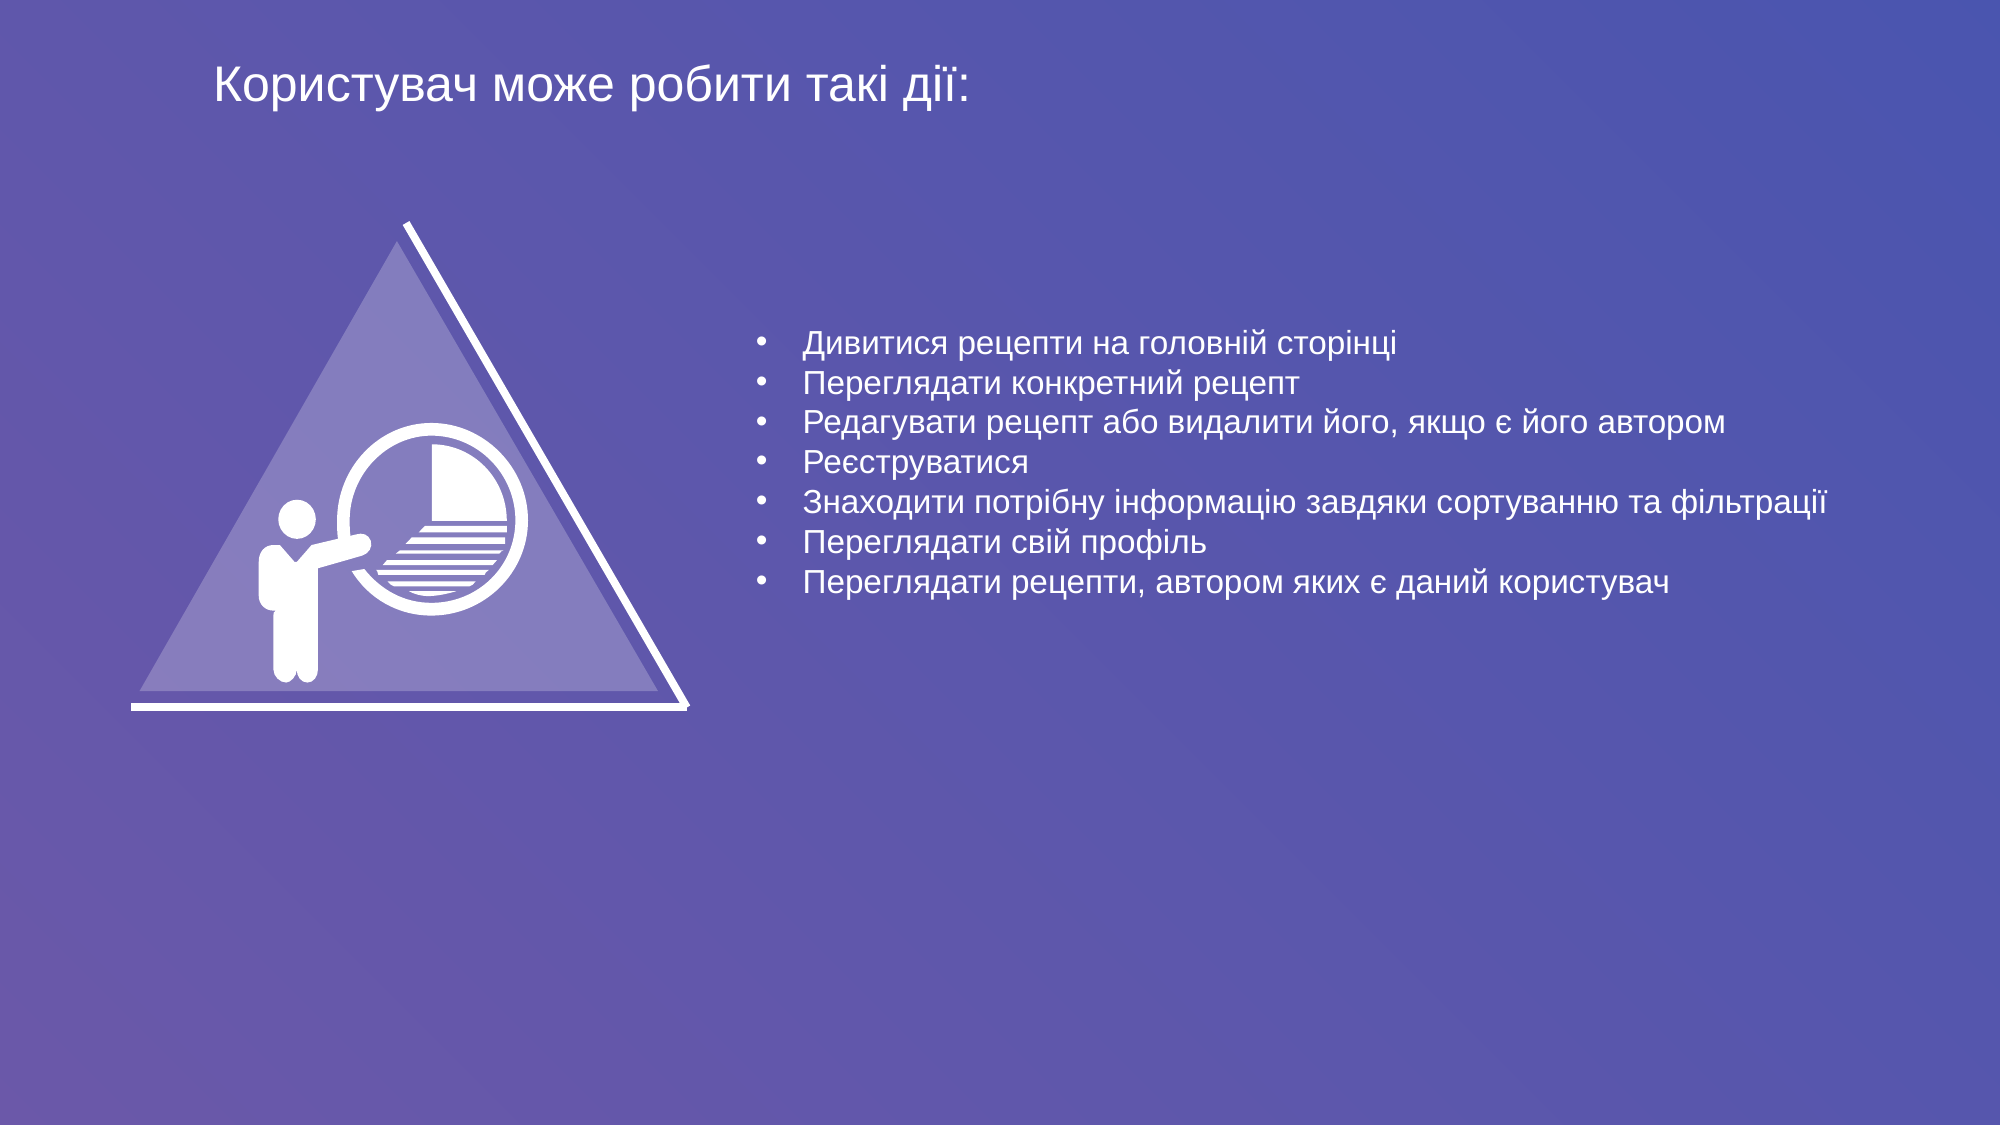

Користувач може робити такі дії:

Дивитися рецепти на головній сторінці
Переглядати конкретний рецепт
Редагувати рецепт або видалити його, якщо є його автором
Реєструватися
Знаходити потрібну інформацію завдяки сортуванню та фільтрації
Переглядати свій профіль
Переглядати рецепти, автором яких є даний користувач